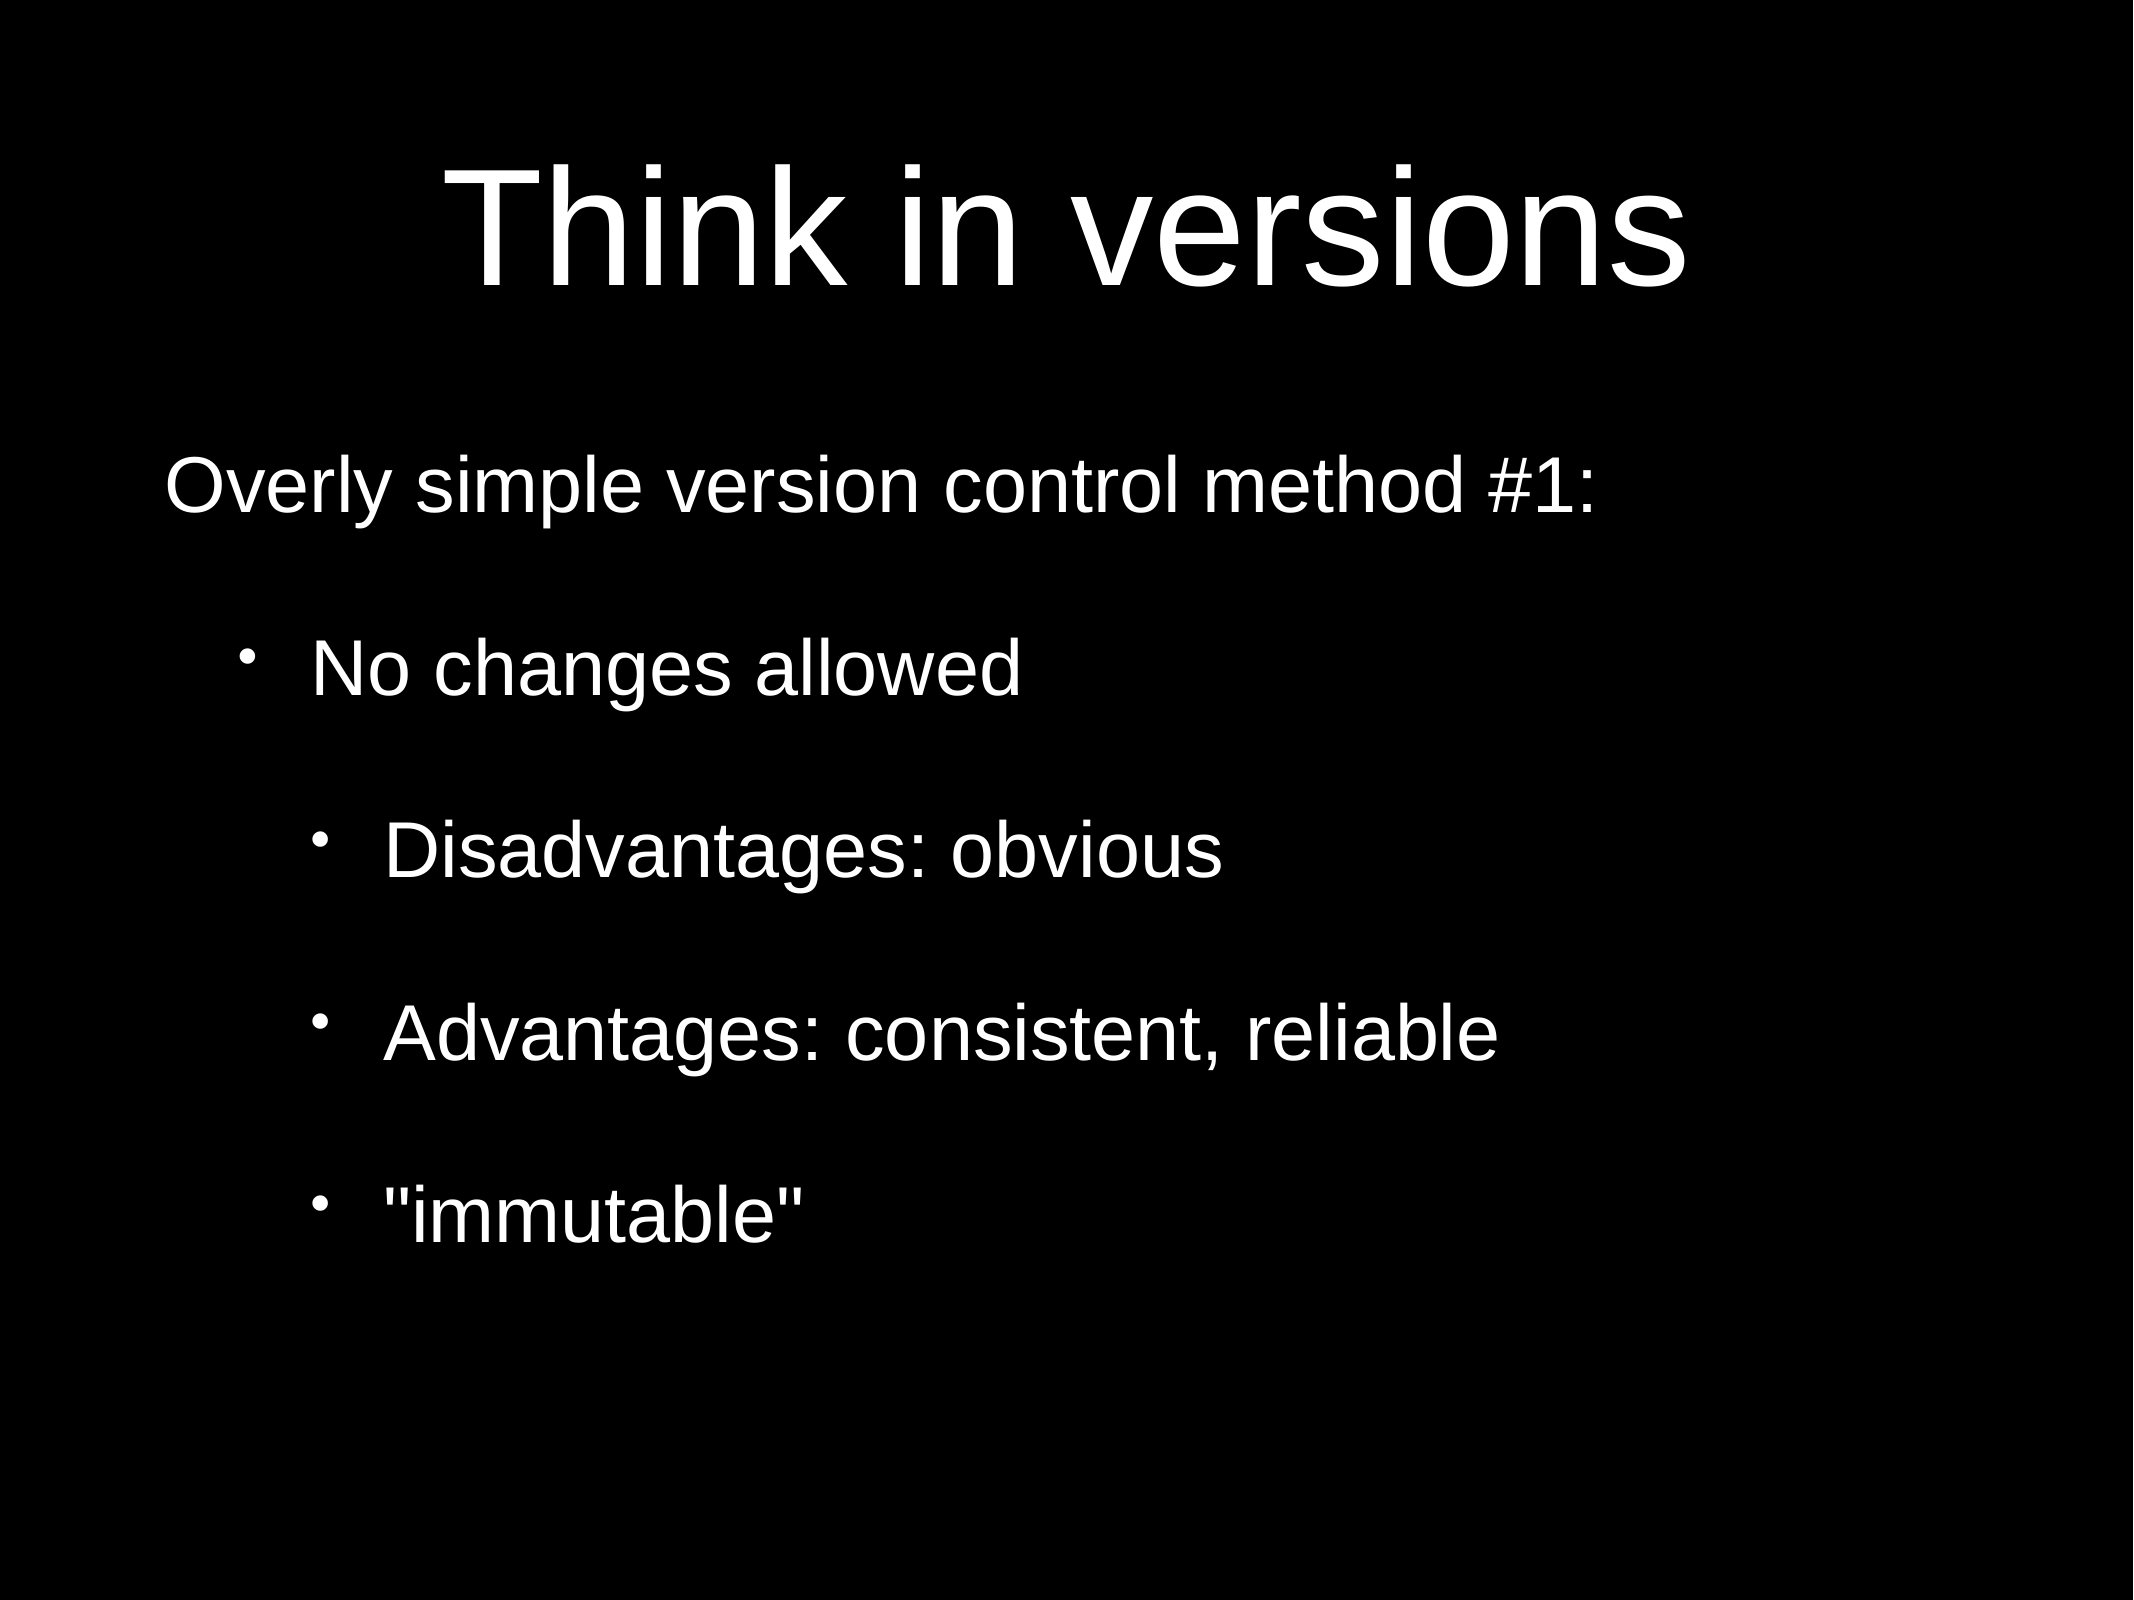

# Think in versions
Overly simple version control method #1:
No changes allowed
Disadvantages: obvious
Advantages: consistent, reliable
"immutable"